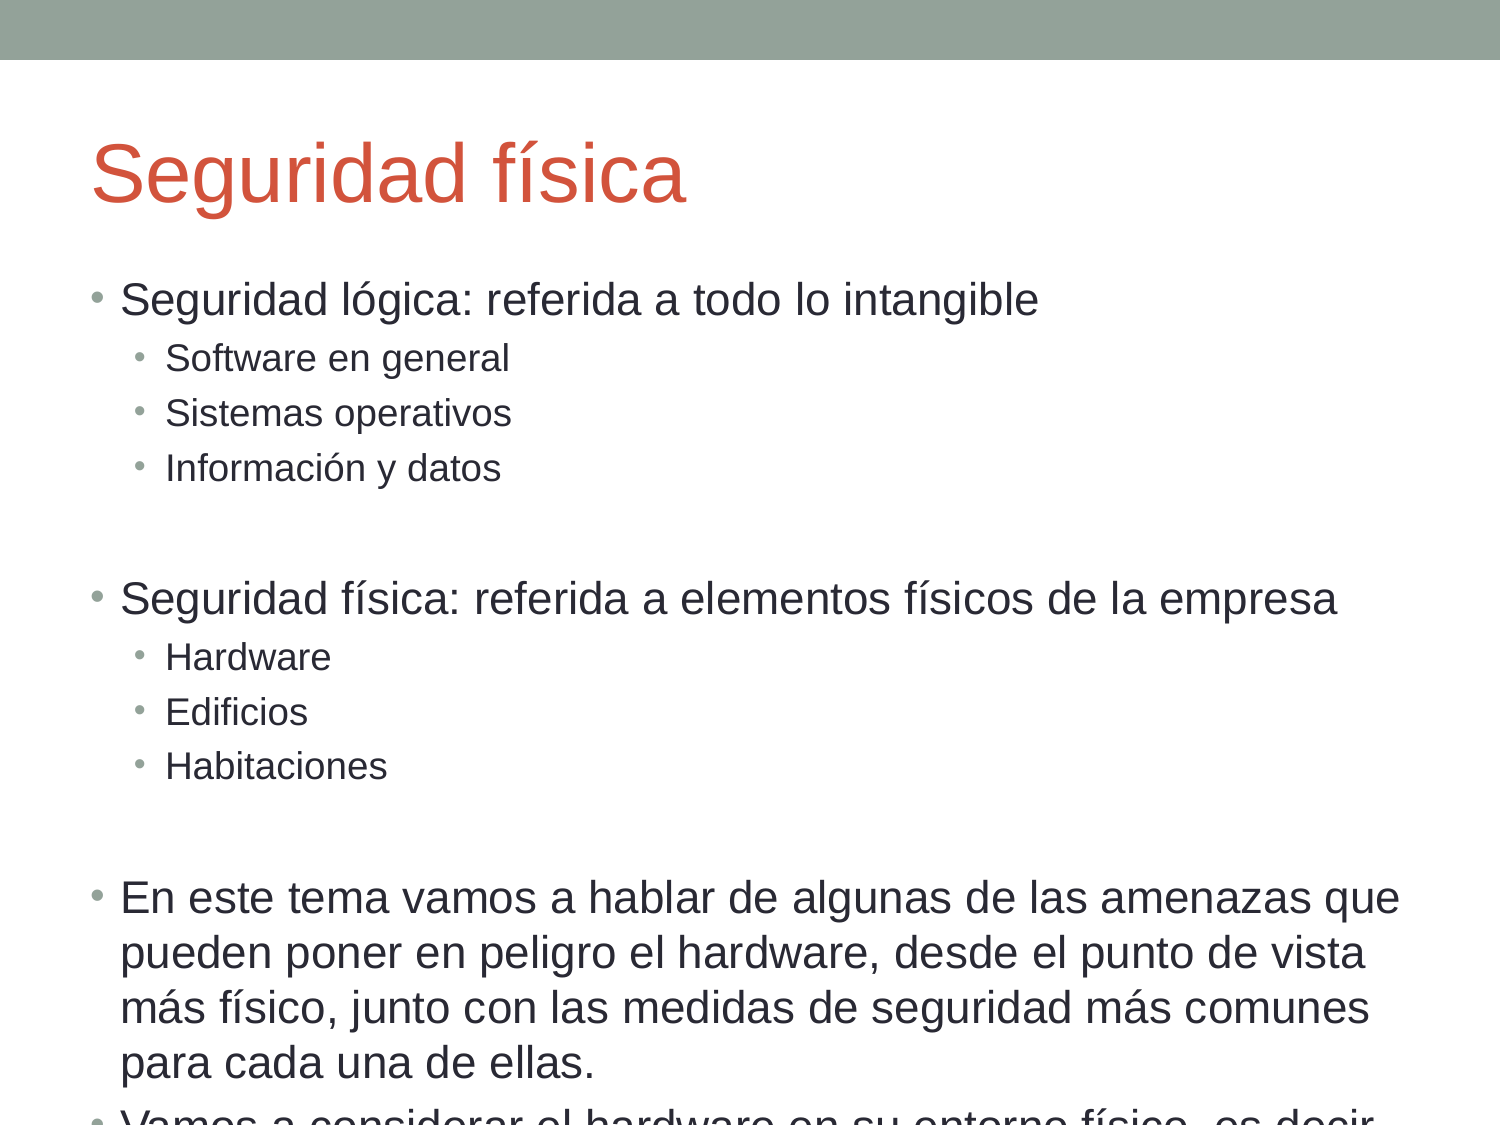

# Seguridad física
Seguridad lógica: referida a todo lo intangible
Software en general
Sistemas operativos
Información y datos

Seguridad física: referida a elementos físicos de la empresa
Hardware
Edificios
Habitaciones

En este tema vamos a hablar de algunas de las amenazas que pueden poner en peligro el hardware, desde el punto de vista más físico, junto con las medidas de seguridad más comunes para cada una de ellas.
Vamos a considerar el hardware en su entorno físico, es decir, en las instalaciones donde se ubica.